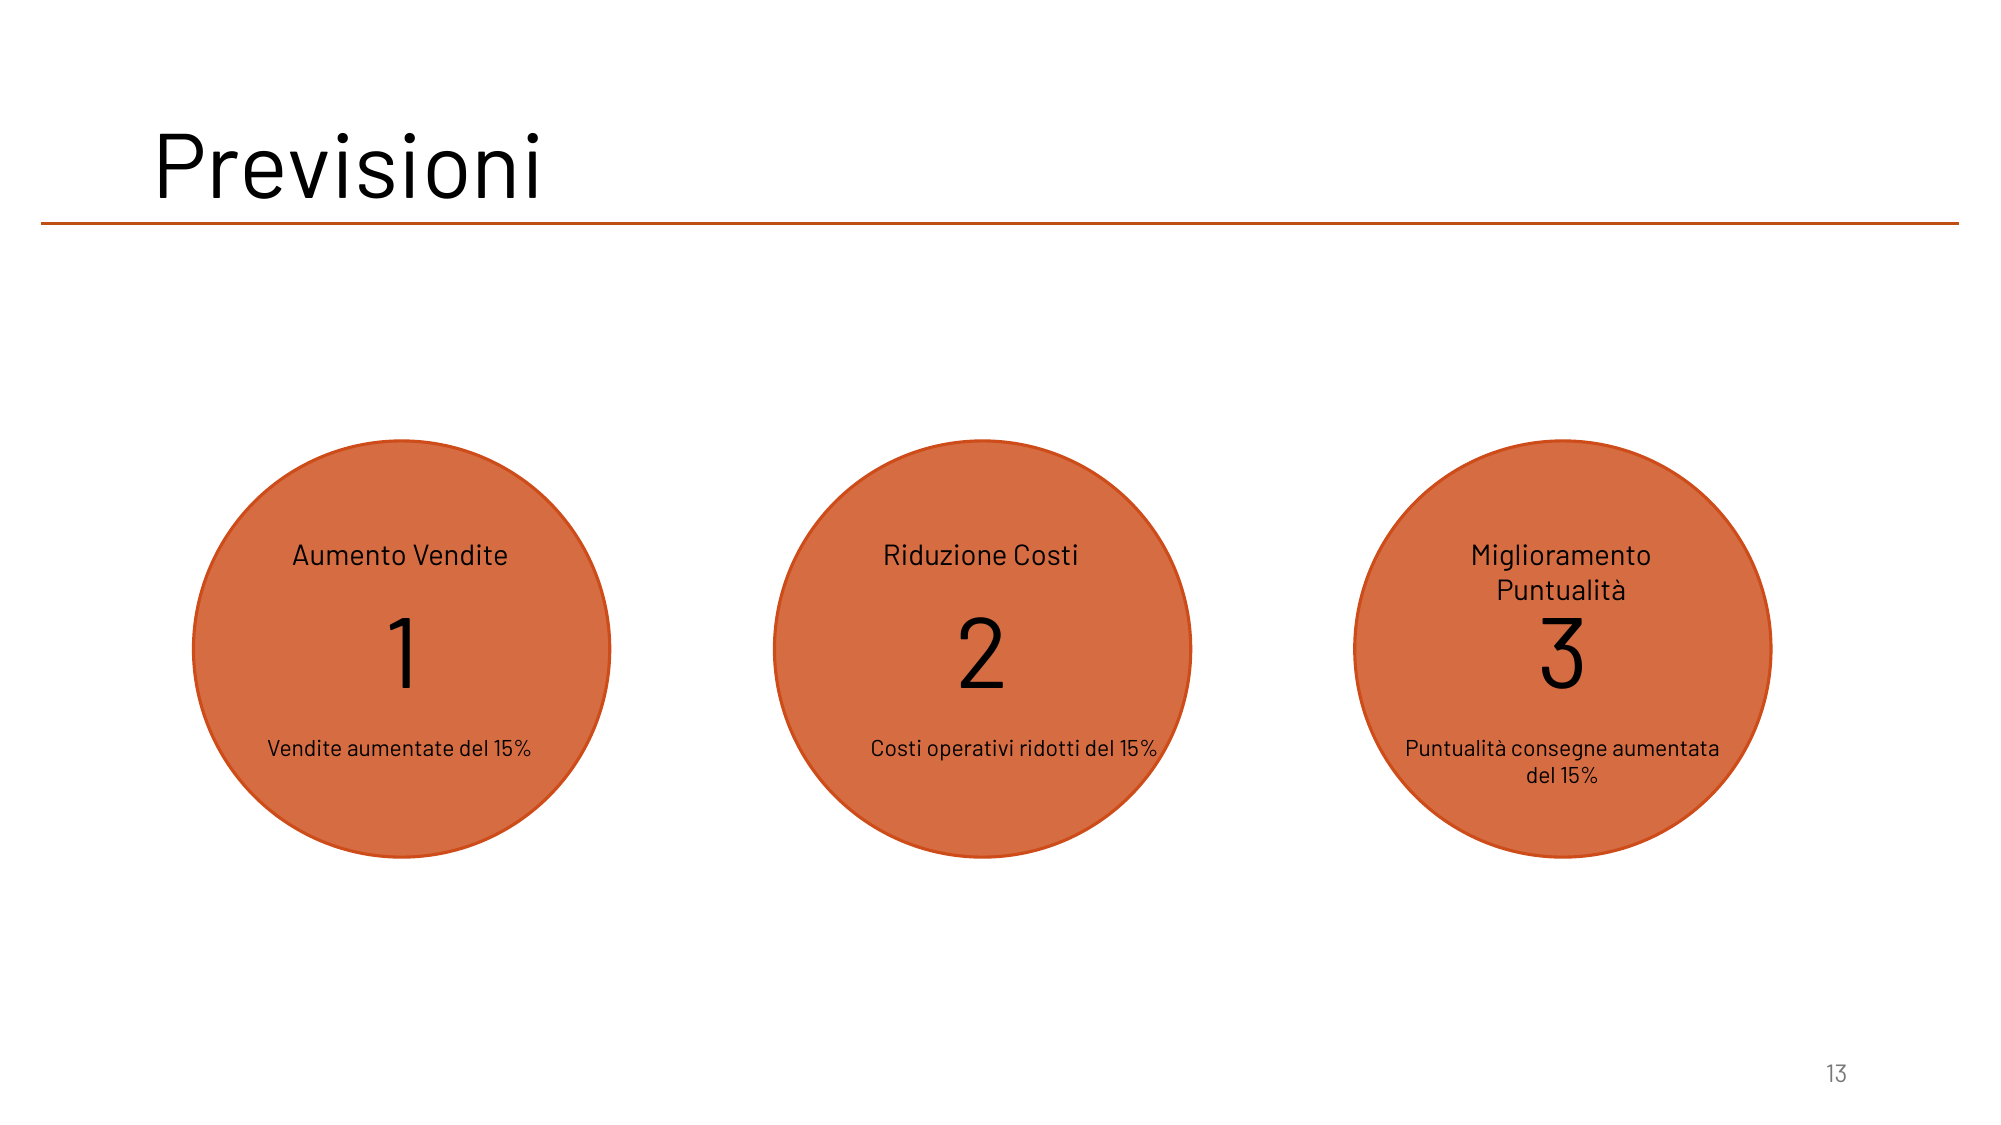

# Previsioni
1
2
3
Aumento Vendite
Riduzione Costi
Miglioramento Puntualità
Vendite aumentate del 15%
Costi operativi ridotti del 15%
Puntualità consegne aumentata del 15%
13